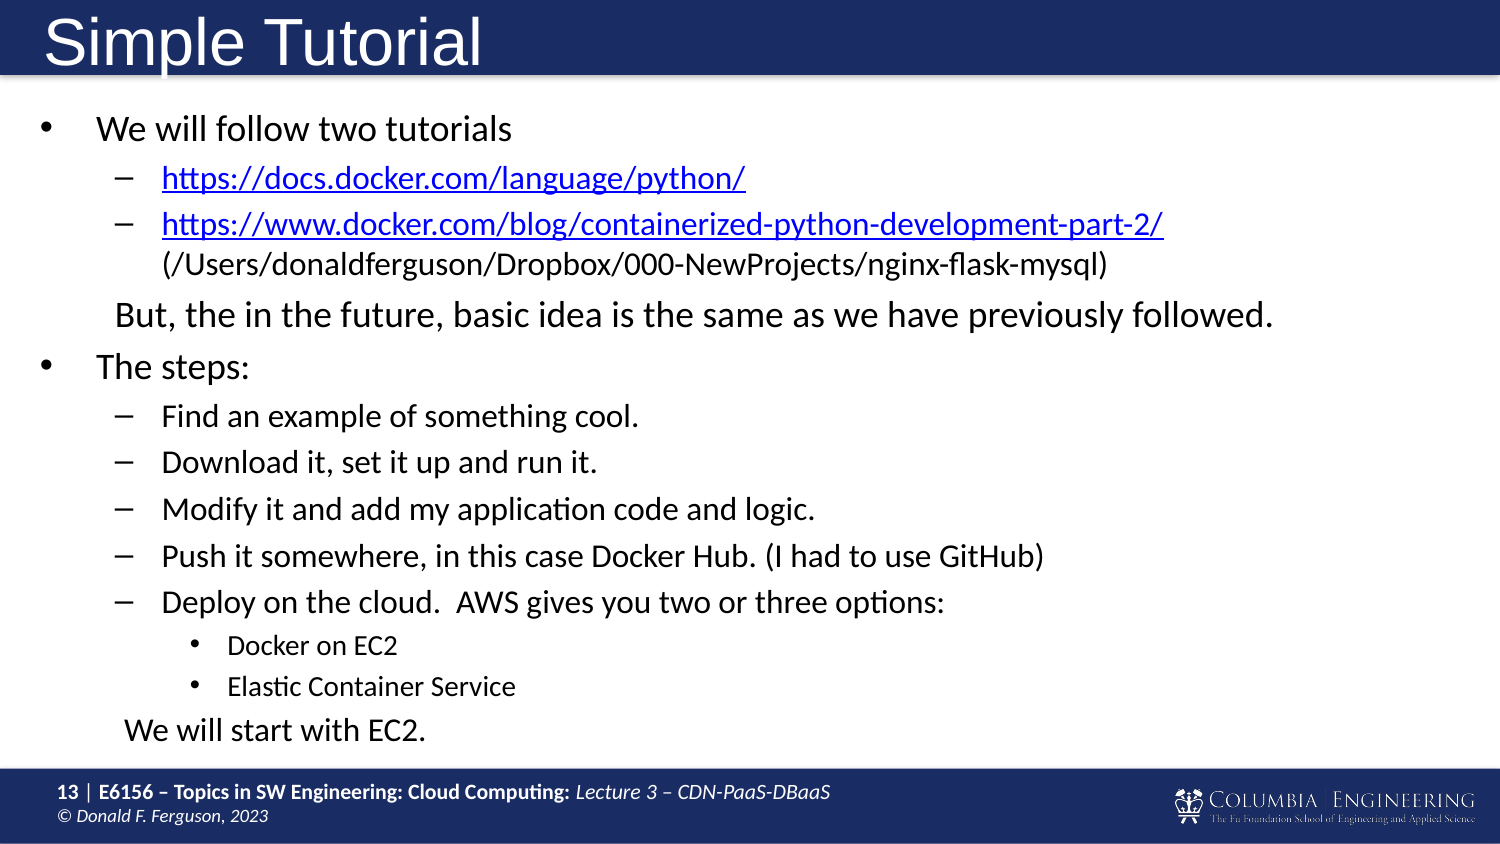

# Simple Tutorial
We will follow two tutorials
https://docs.docker.com/language/python/
https://www.docker.com/blog/containerized-python-development-part-2/
(/Users/donaldferguson/Dropbox/000-NewProjects/nginx-flask-mysql)
But, the in the future, basic idea is the same as we have previously followed.
The steps:
Find an example of something cool.
Download it, set it up and run it.
Modify it and add my application code and logic.
Push it somewhere, in this case Docker Hub. (I had to use GitHub)
Deploy on the cloud.  AWS gives you two or three options:
Docker on EC2
Elastic Container Service
We will start with EC2.